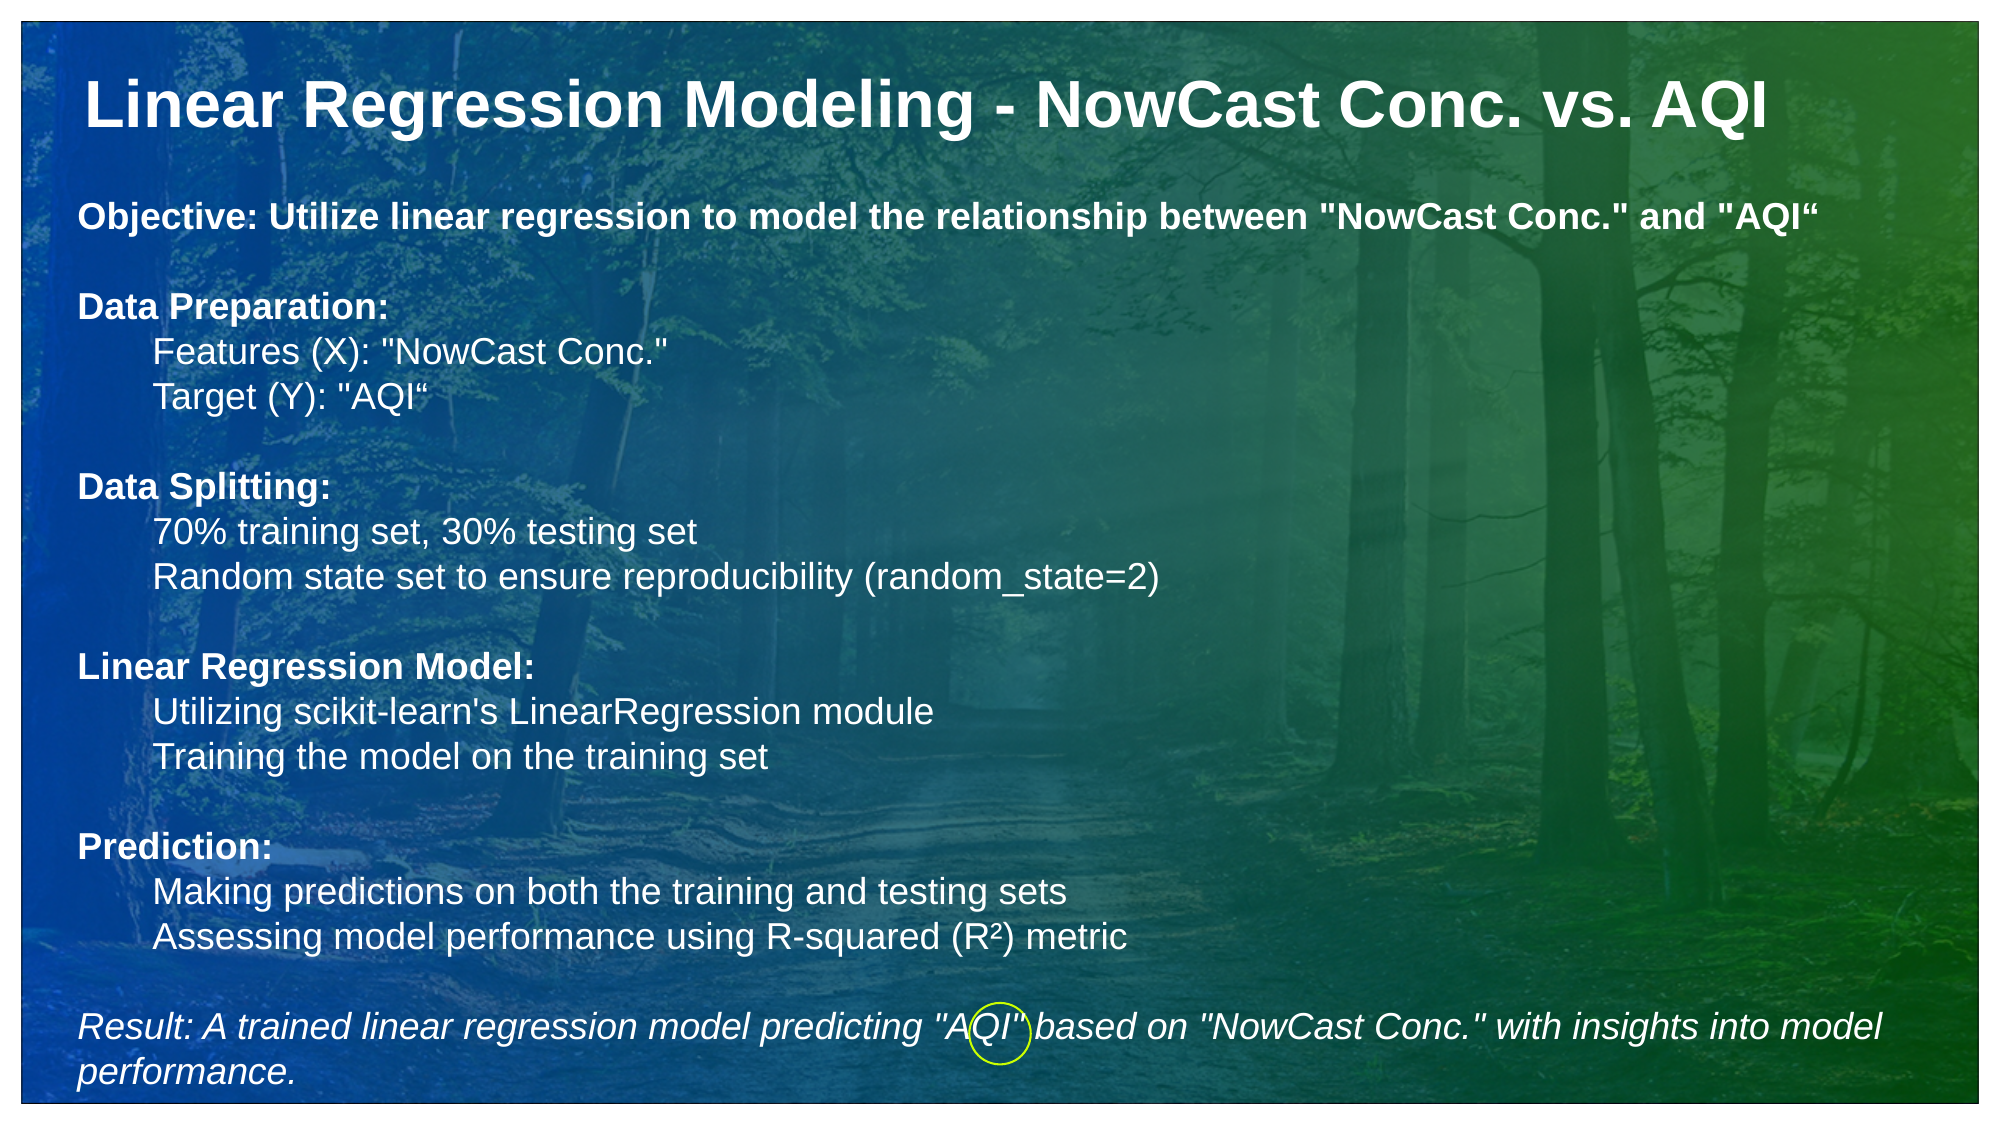

Linear Regression Modeling - NowCast Conc. vs. AQI
Objective: Utilize linear regression to model the relationship between "NowCast Conc." and "AQI“

Data Preparation:
Features (X): "NowCast Conc."
Target (Y): "AQI“

Data Splitting:
70% training set, 30% testing set
Random state set to ensure reproducibility (random_state=2)

Linear Regression Model:
Utilizing scikit-learn's LinearRegression module
Training the model on the training set

Prediction:
Making predictions on both the training and testing sets
Assessing model performance using R-squared (R²) metric

Result: A trained linear regression model predicting "AQI" based on "NowCast Conc." with insights into model performance.